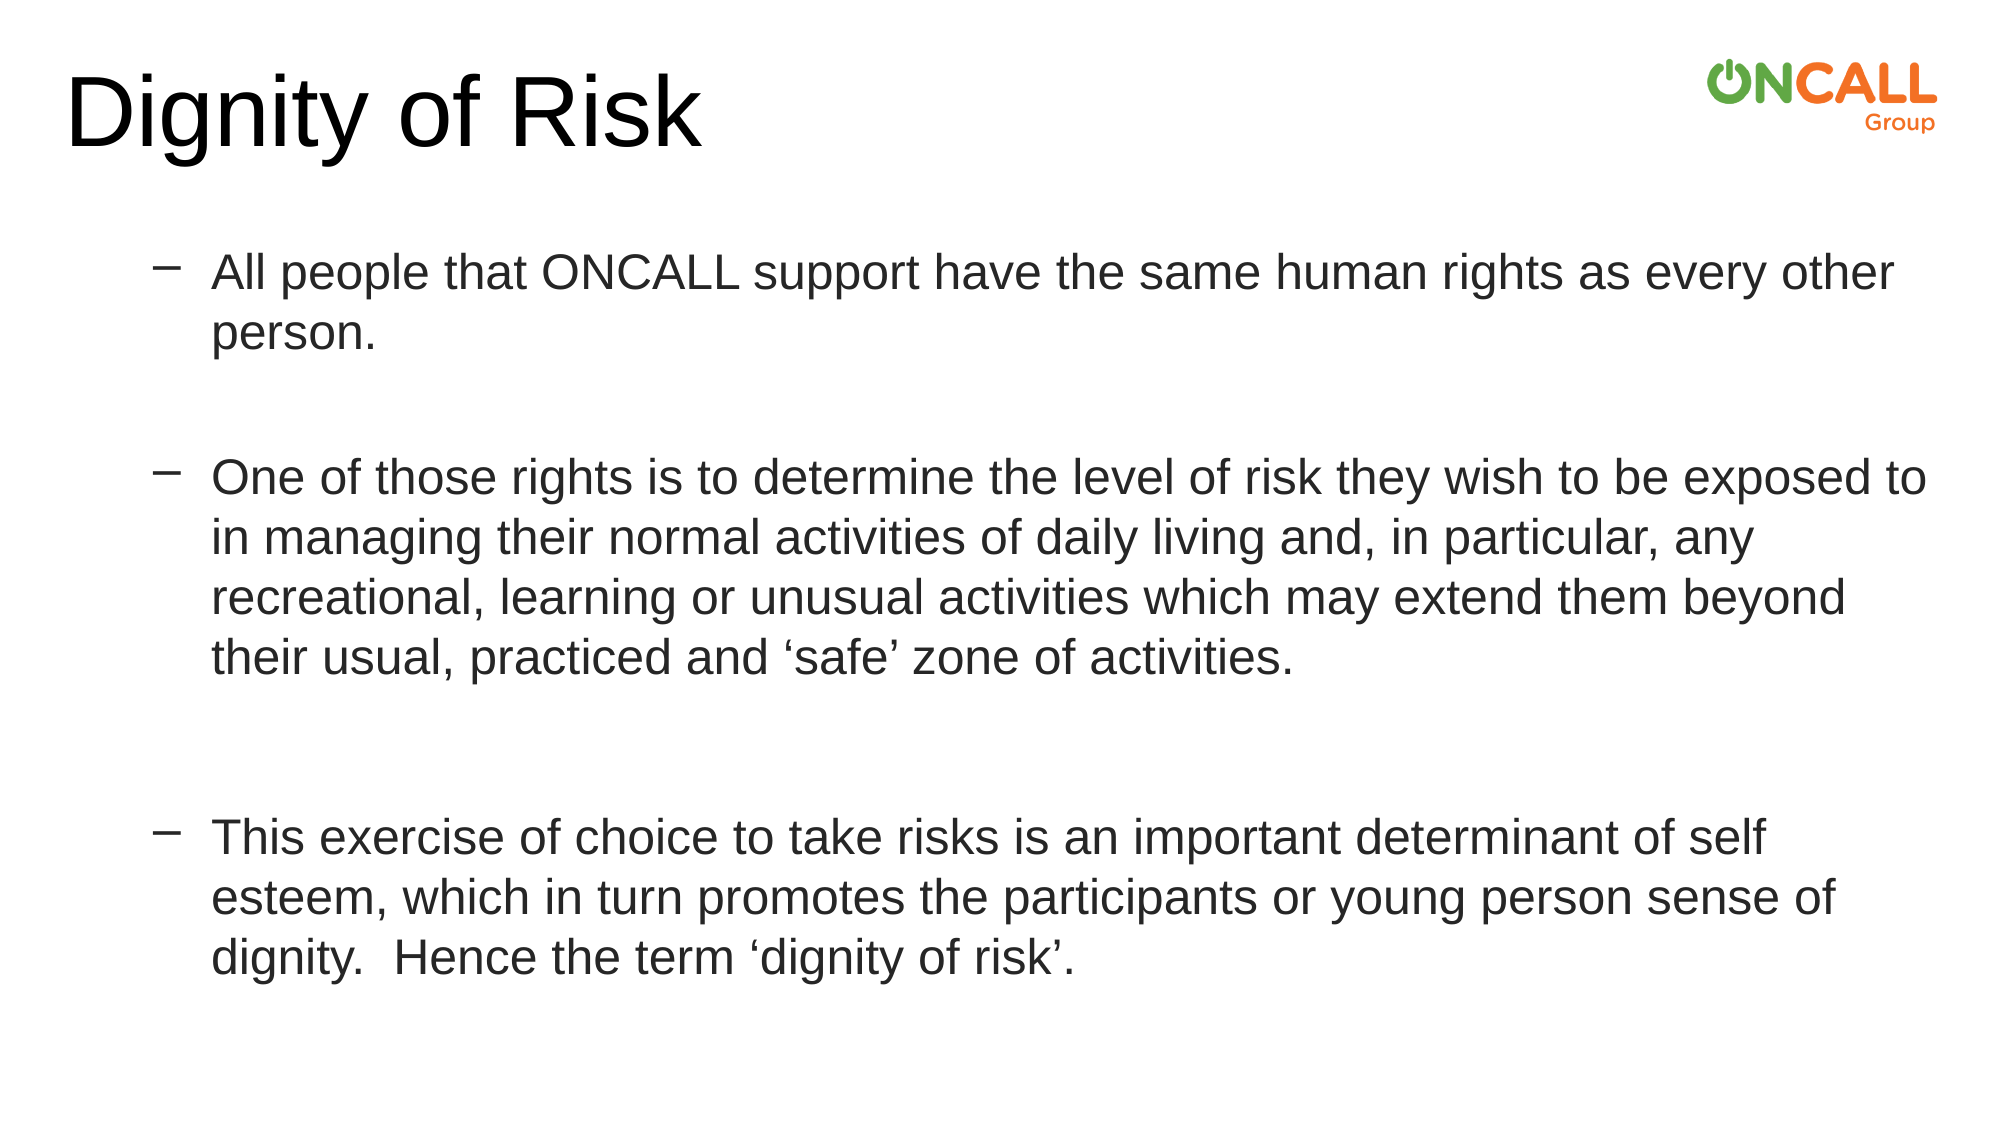

# Dignity of Risk
All people that ONCALL support have the same human rights as every other person.
One of those rights is to determine the level of risk they wish to be exposed to in managing their normal activities of daily living and, in particular, any recreational, learning or unusual activities which may extend them beyond their usual, practiced and ‘safe’ zone of activities.

This exercise of choice to take risks is an important determinant of self esteem, which in turn promotes the participants or young person sense of dignity.  Hence the term ‘dignity of risk’.